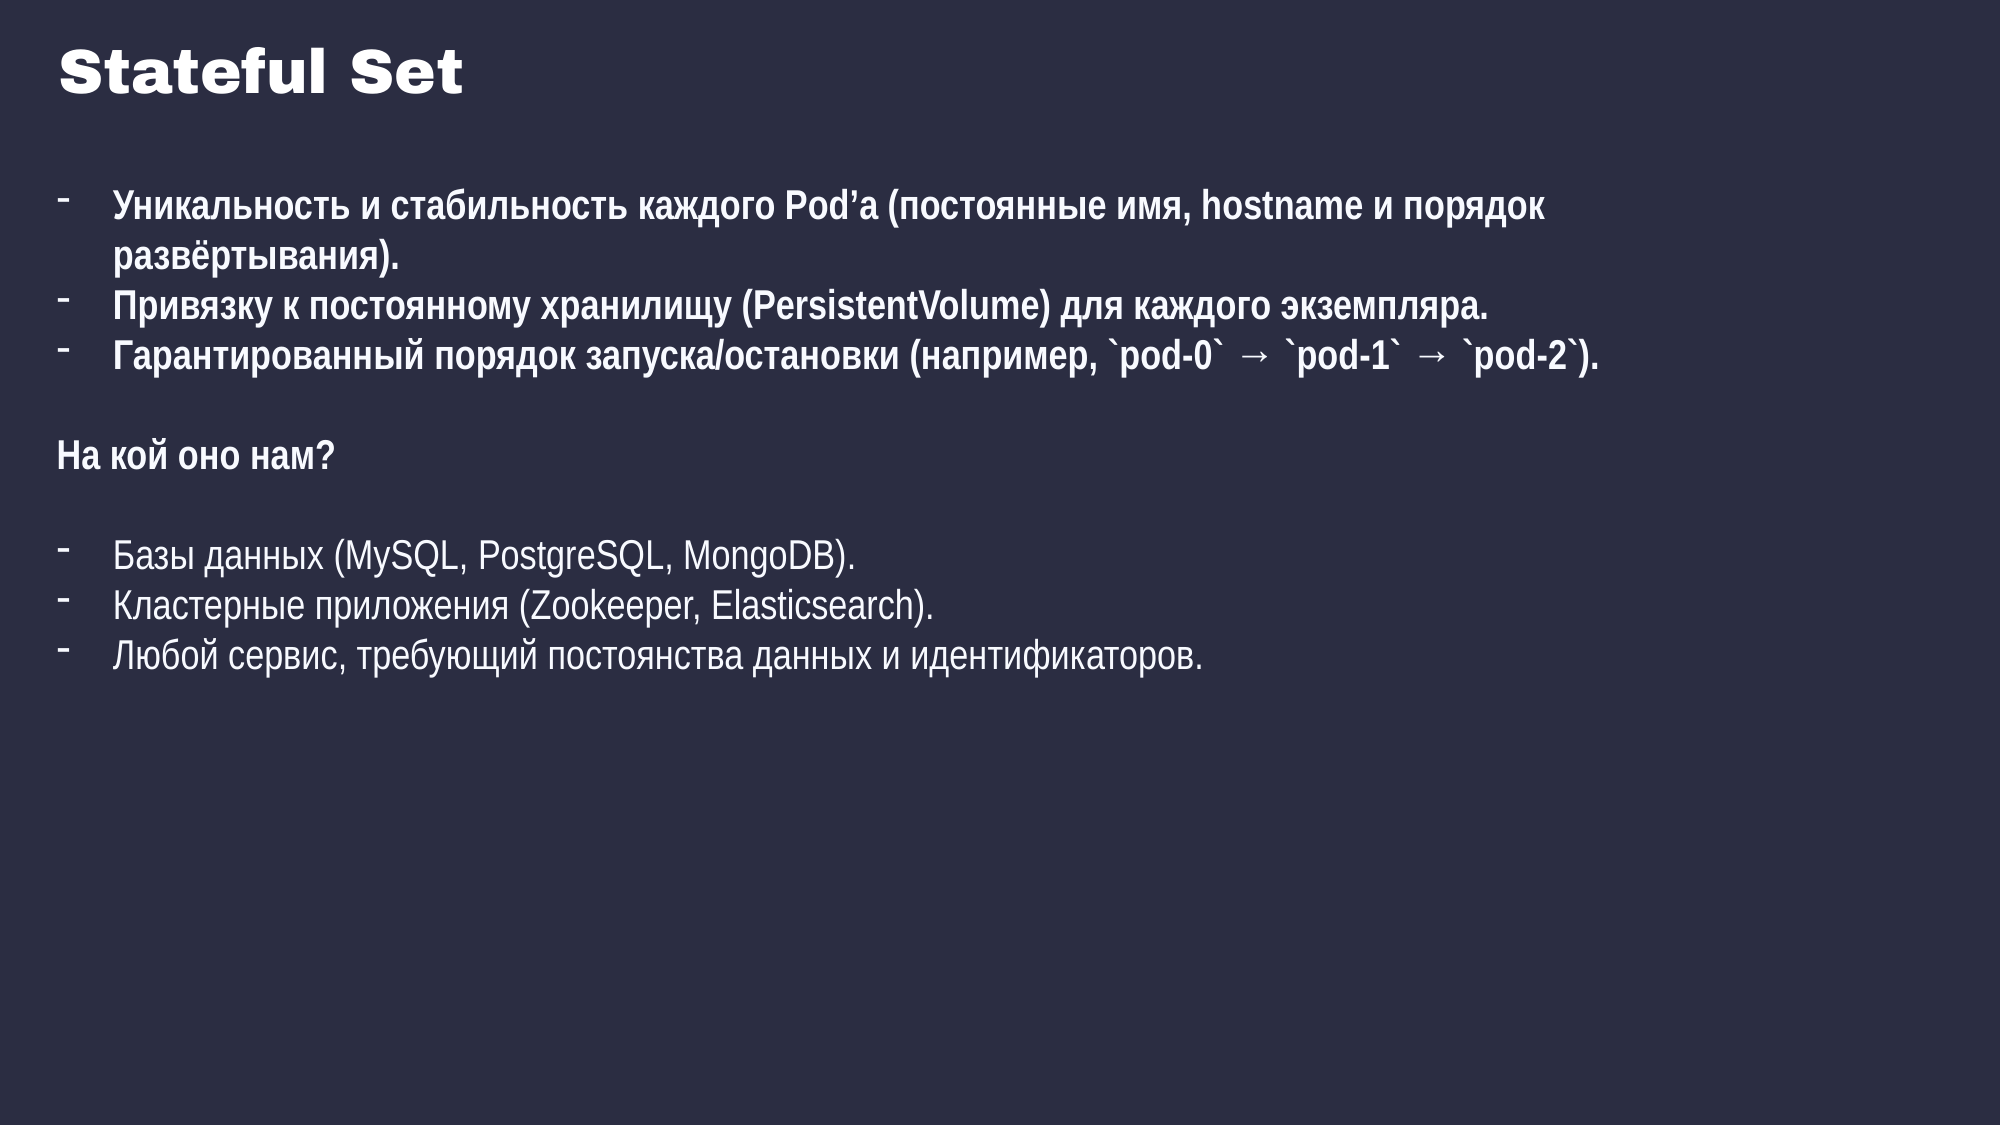

Stateful Set
Уникальность и стабильность каждого Pod’а (постоянные имя, hostname и порядок развёртывания).
Привязку к постоянному хранилищу (PersistentVolume) для каждого экземпляра.
Гарантированный порядок запуска/остановки (например, `pod-0` → `pod-1` → `pod-2`).

На кой оно нам?

Базы данных (MySQL, PostgreSQL, MongoDB).
Кластерные приложения (Zookeeper, Elasticsearch).
Любой сервис, требующий постоянства данных и идентификаторов.